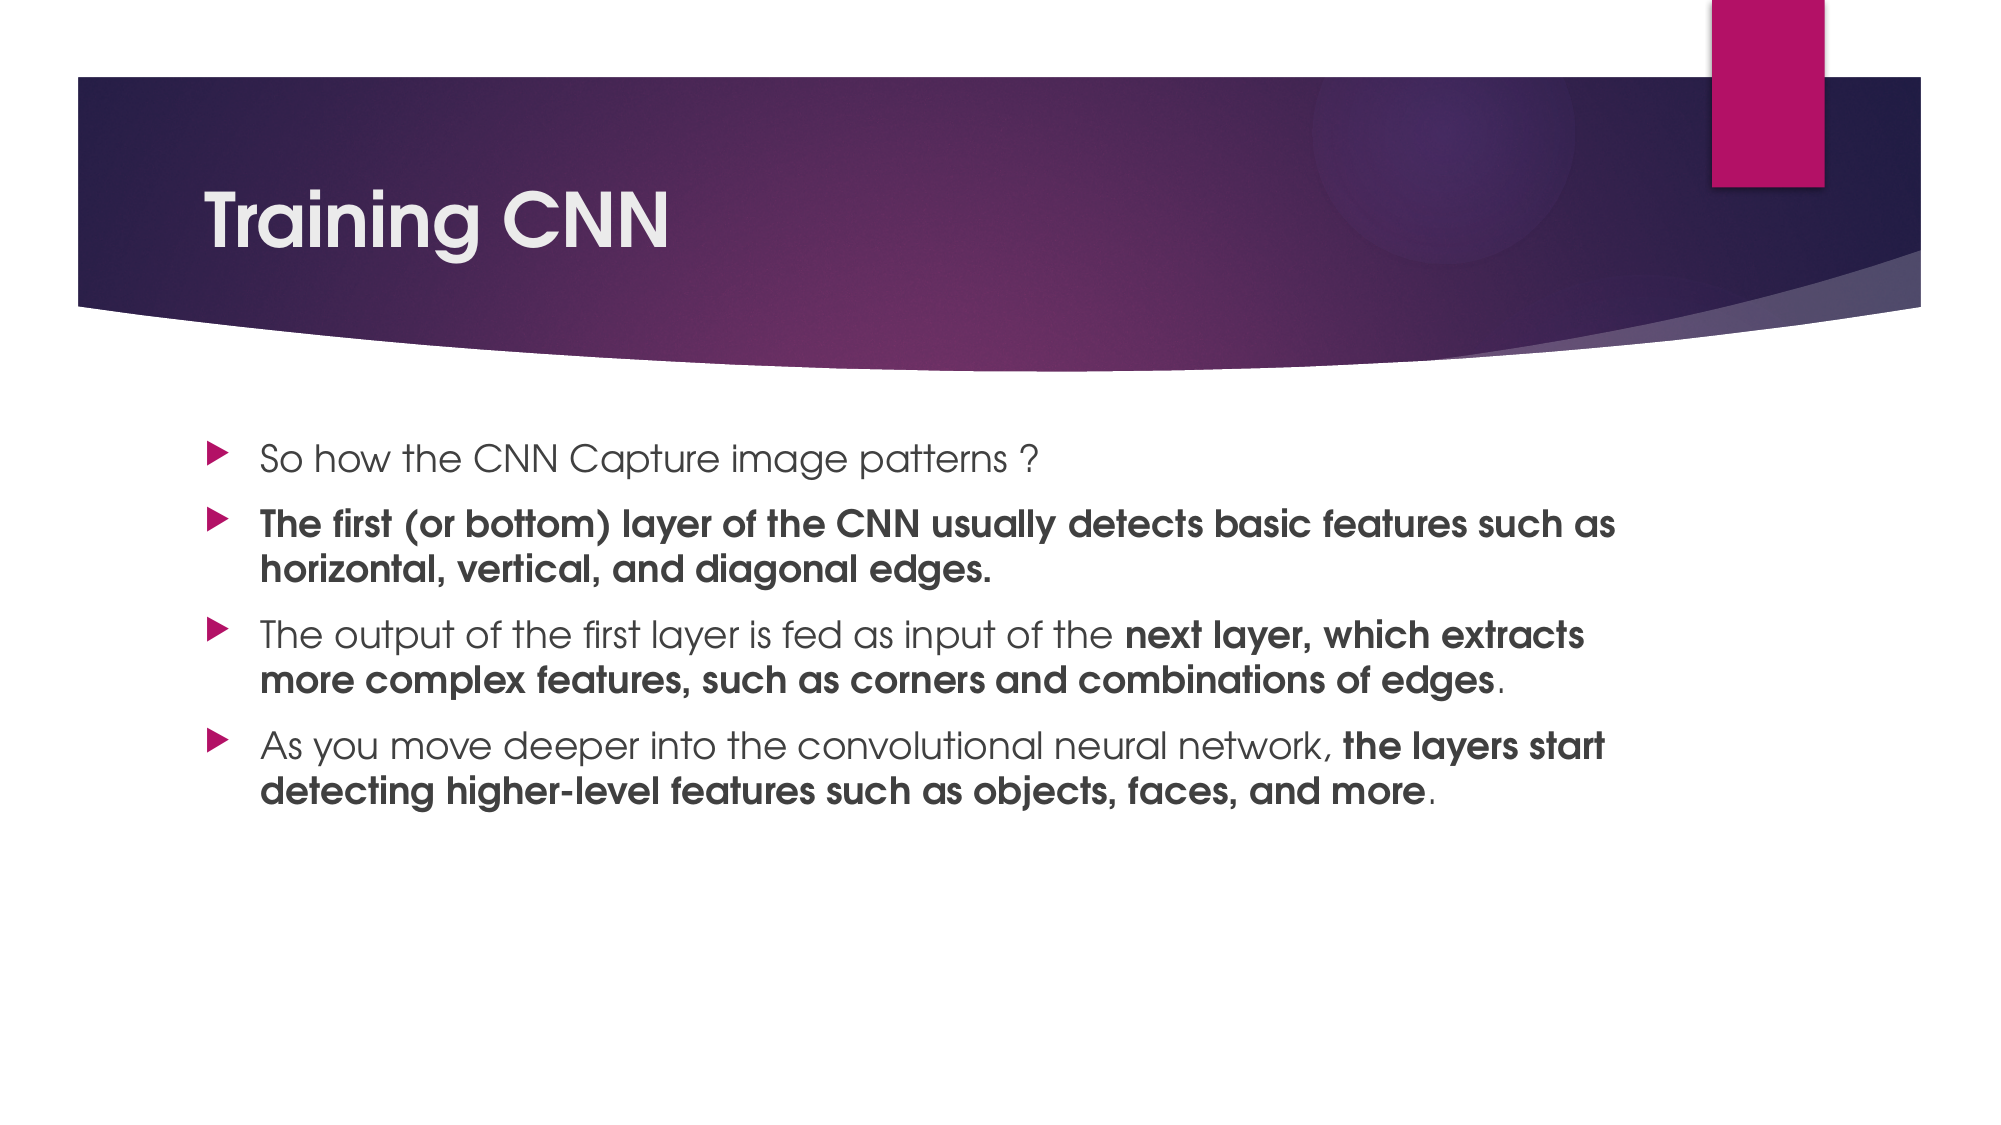

# Training CNN
So how the CNN Capture image patterns ?
The first (or bottom) layer of the CNN usually detects basic features such as horizontal, vertical, and diagonal edges.
The output of the first layer is fed as input of the next layer, which extracts more complex features, such as corners and combinations of edges.
As you move deeper into the convolutional neural network, the layers start detecting higher-level features such as objects, faces, and more.